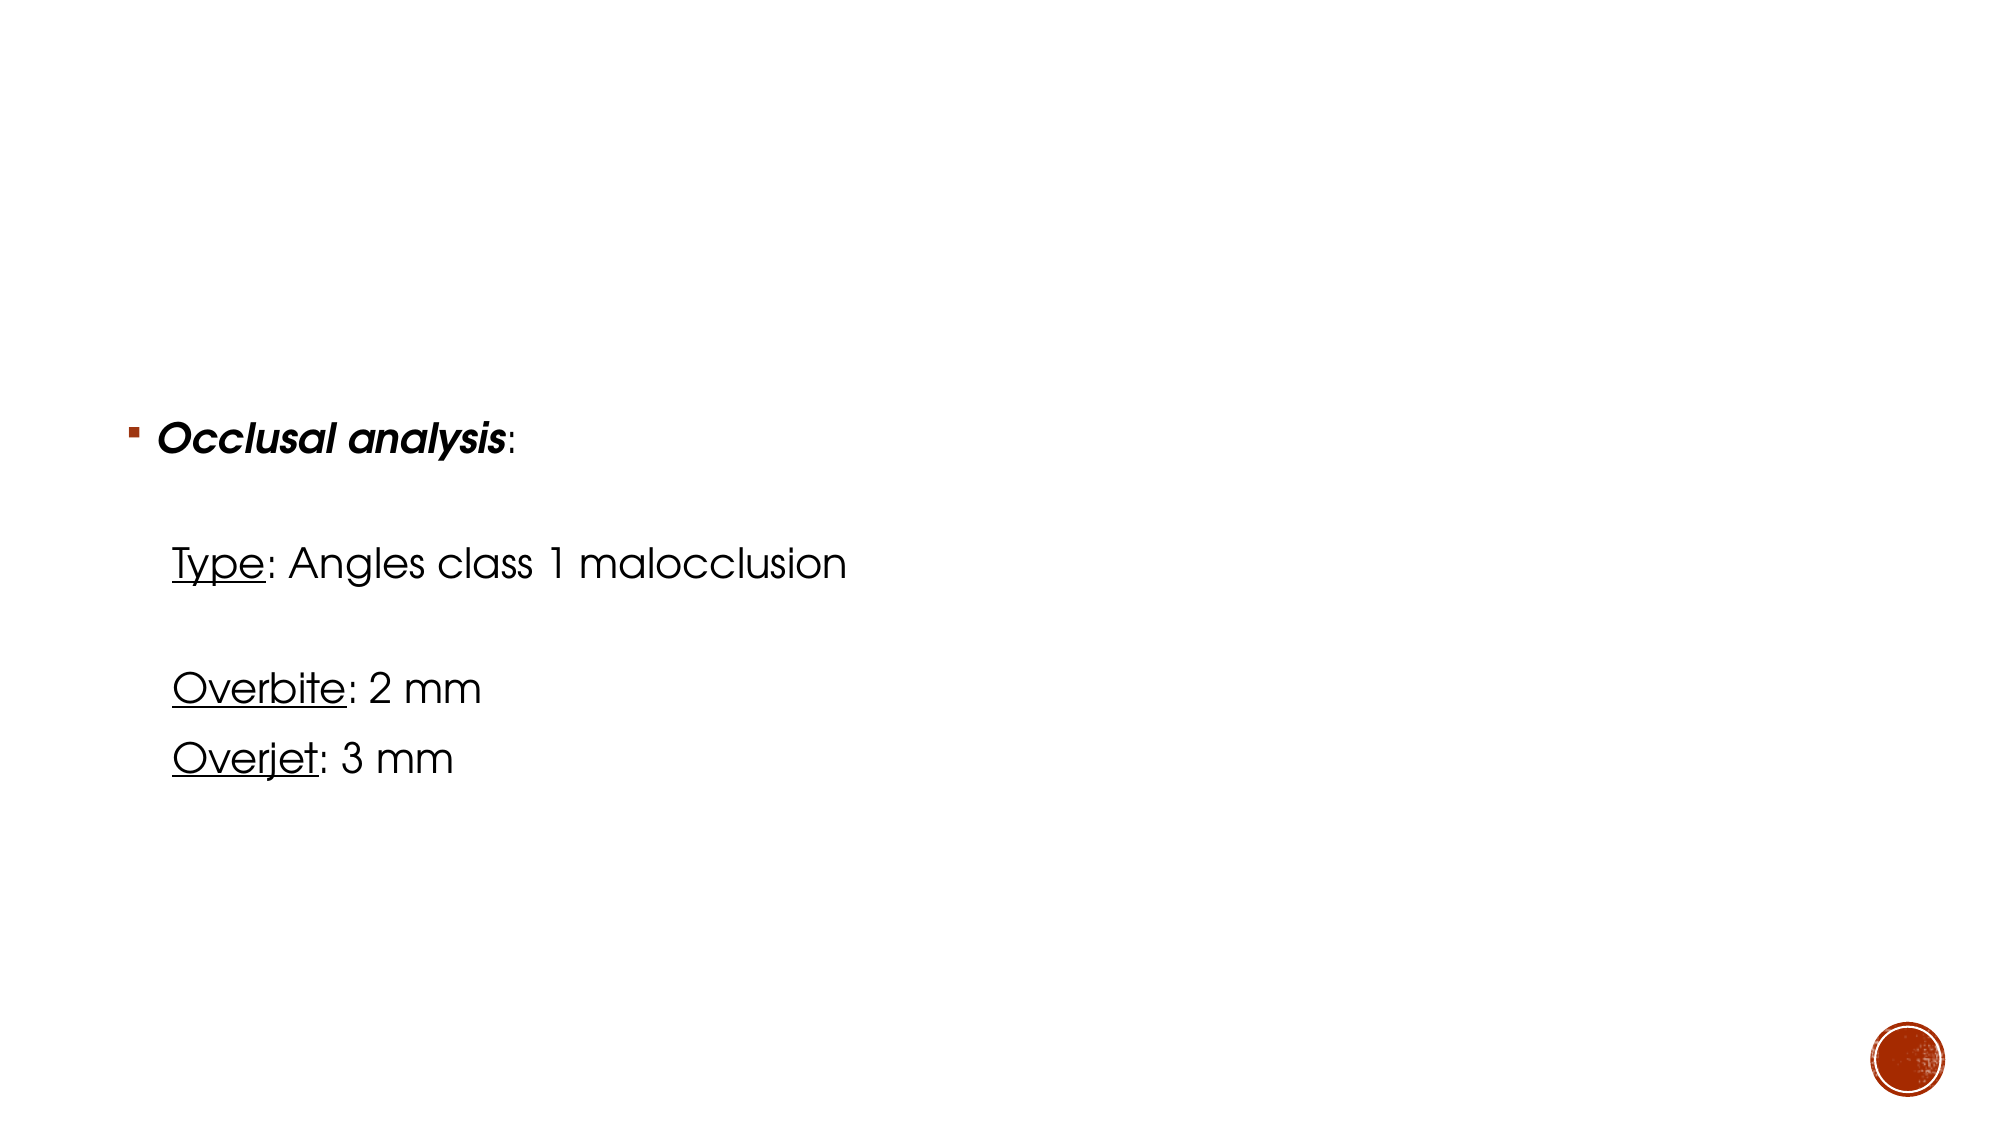

#
Occlusal analysis:
    Type: Angles class 1 malocclusion
    Overbite: 2 mm
    Overjet: 3 mm